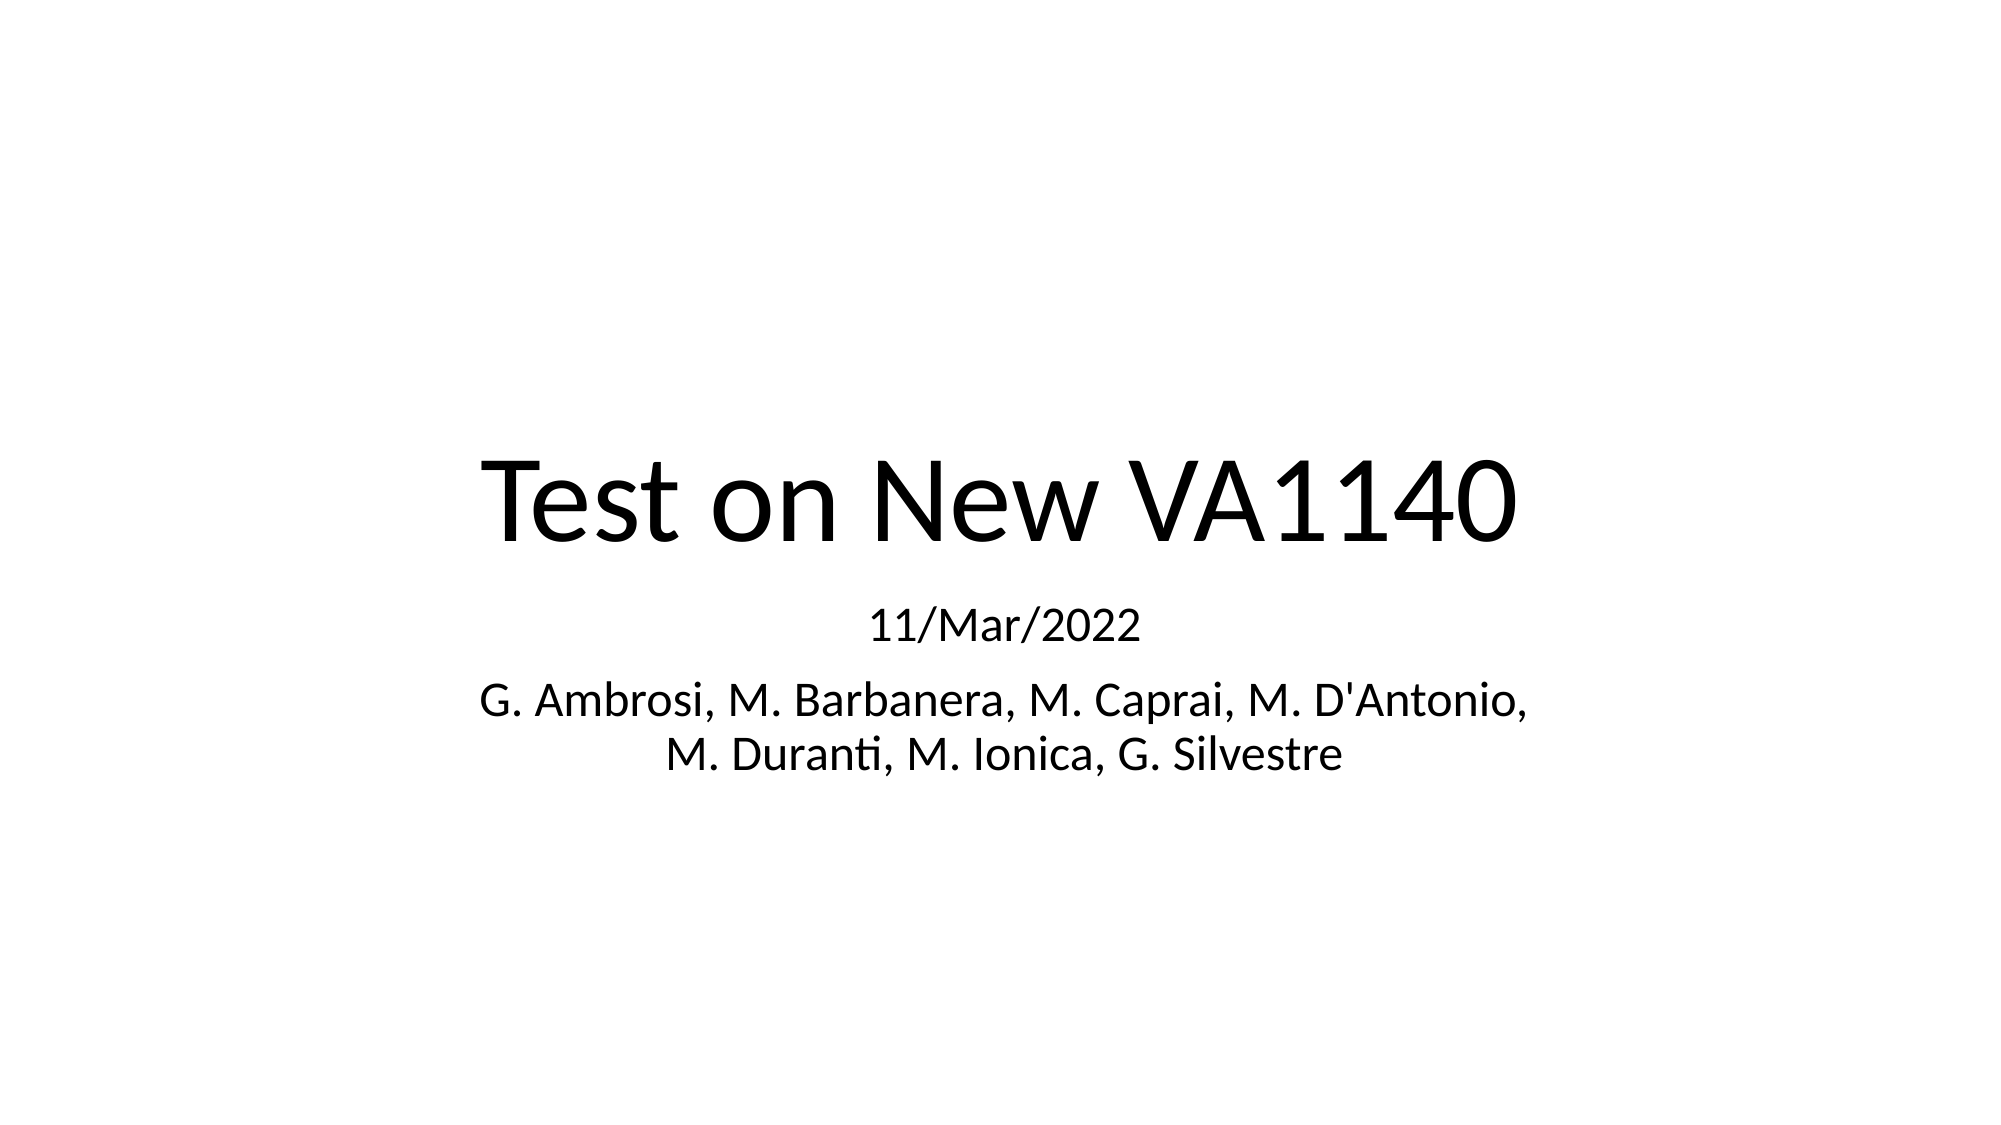

# Test on New VA1140
11/Mar/2022
G. Ambrosi, M. Barbanera, M. Caprai, M. D'Antonio, M. Duranti, M. Ionica, G. Silvestre